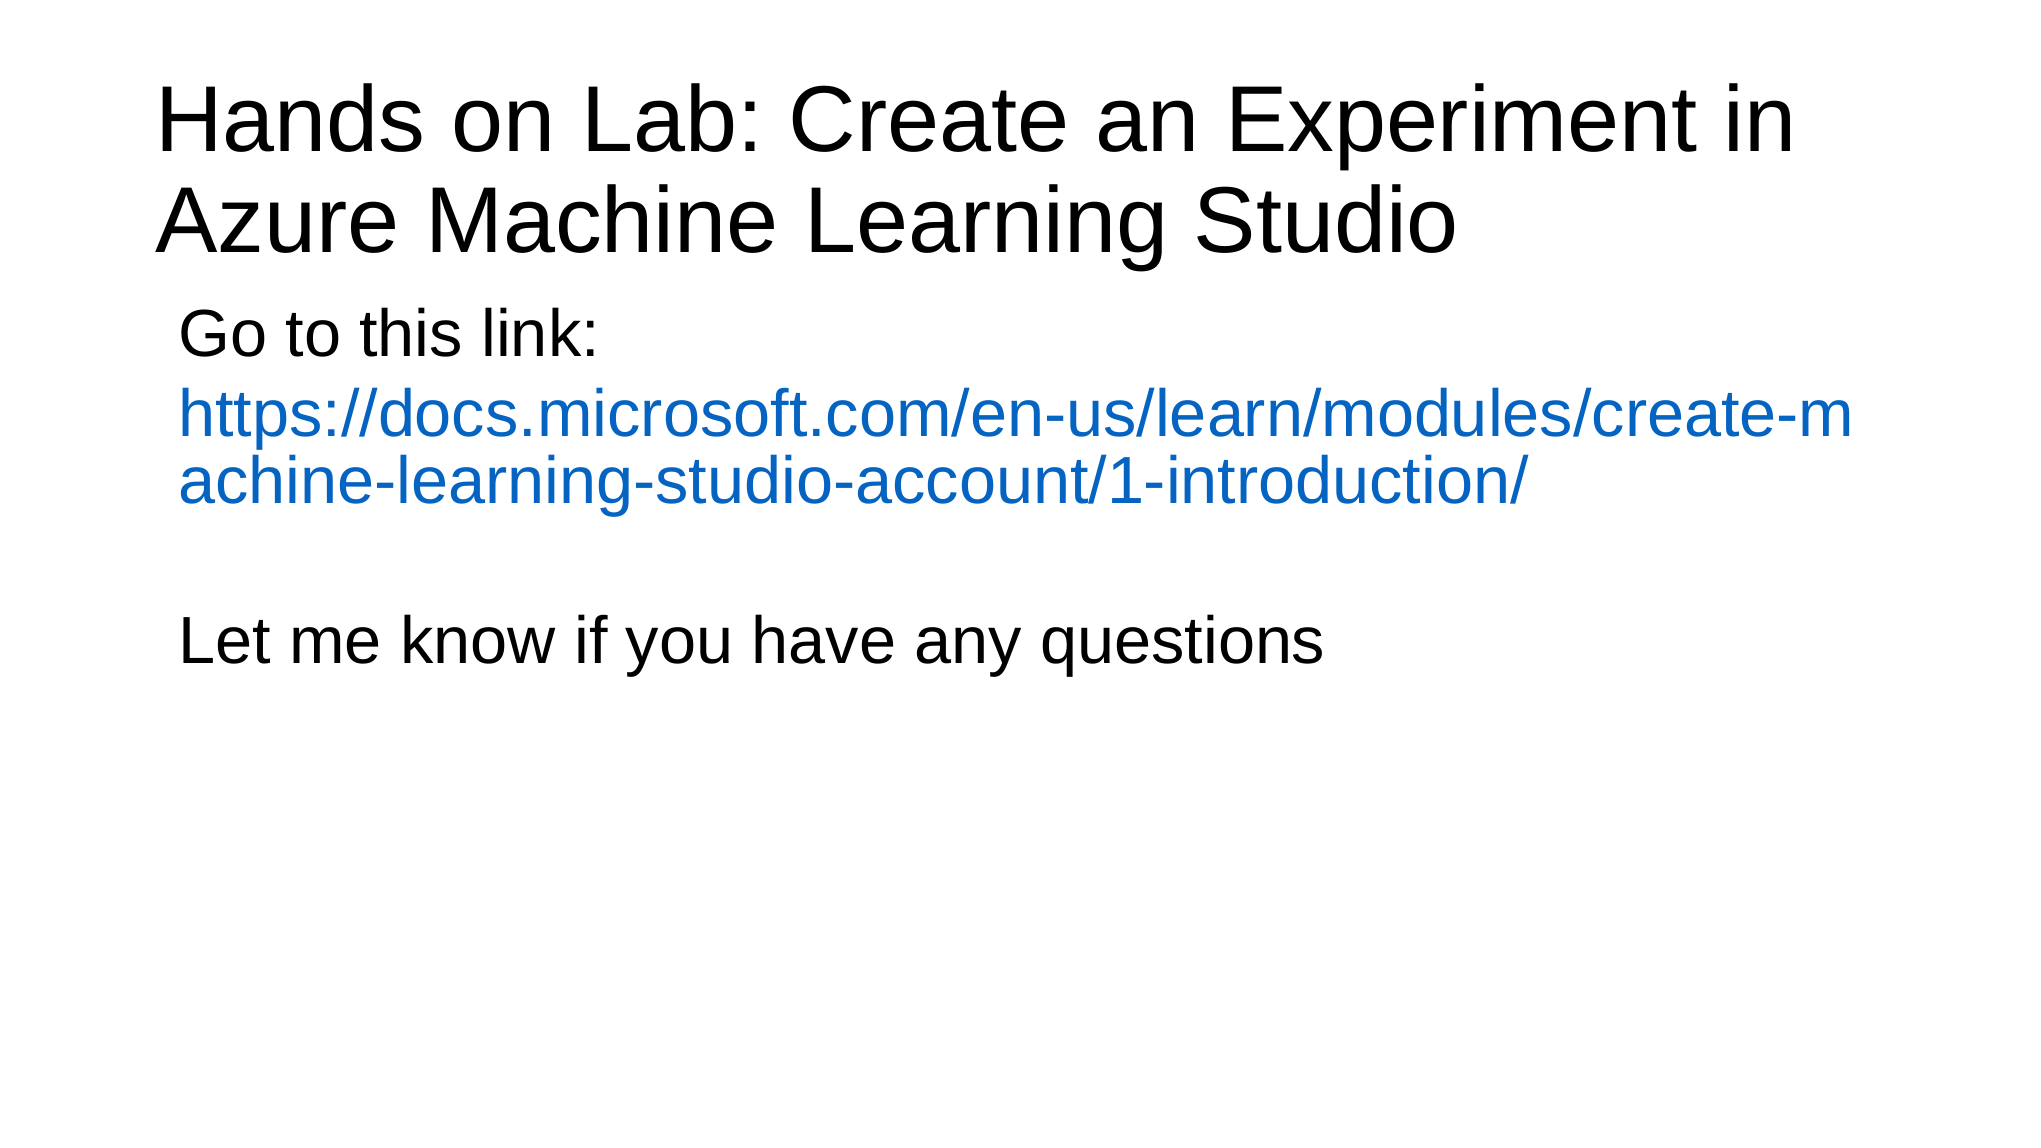

# Hands on Lab: Create an Experiment in Azure Machine Learning Studio
Go to this link: https://docs.microsoft.com/en-us/learn/modules/create-machine-learning-studio-account/1-introduction/

Let me know if you have any questions